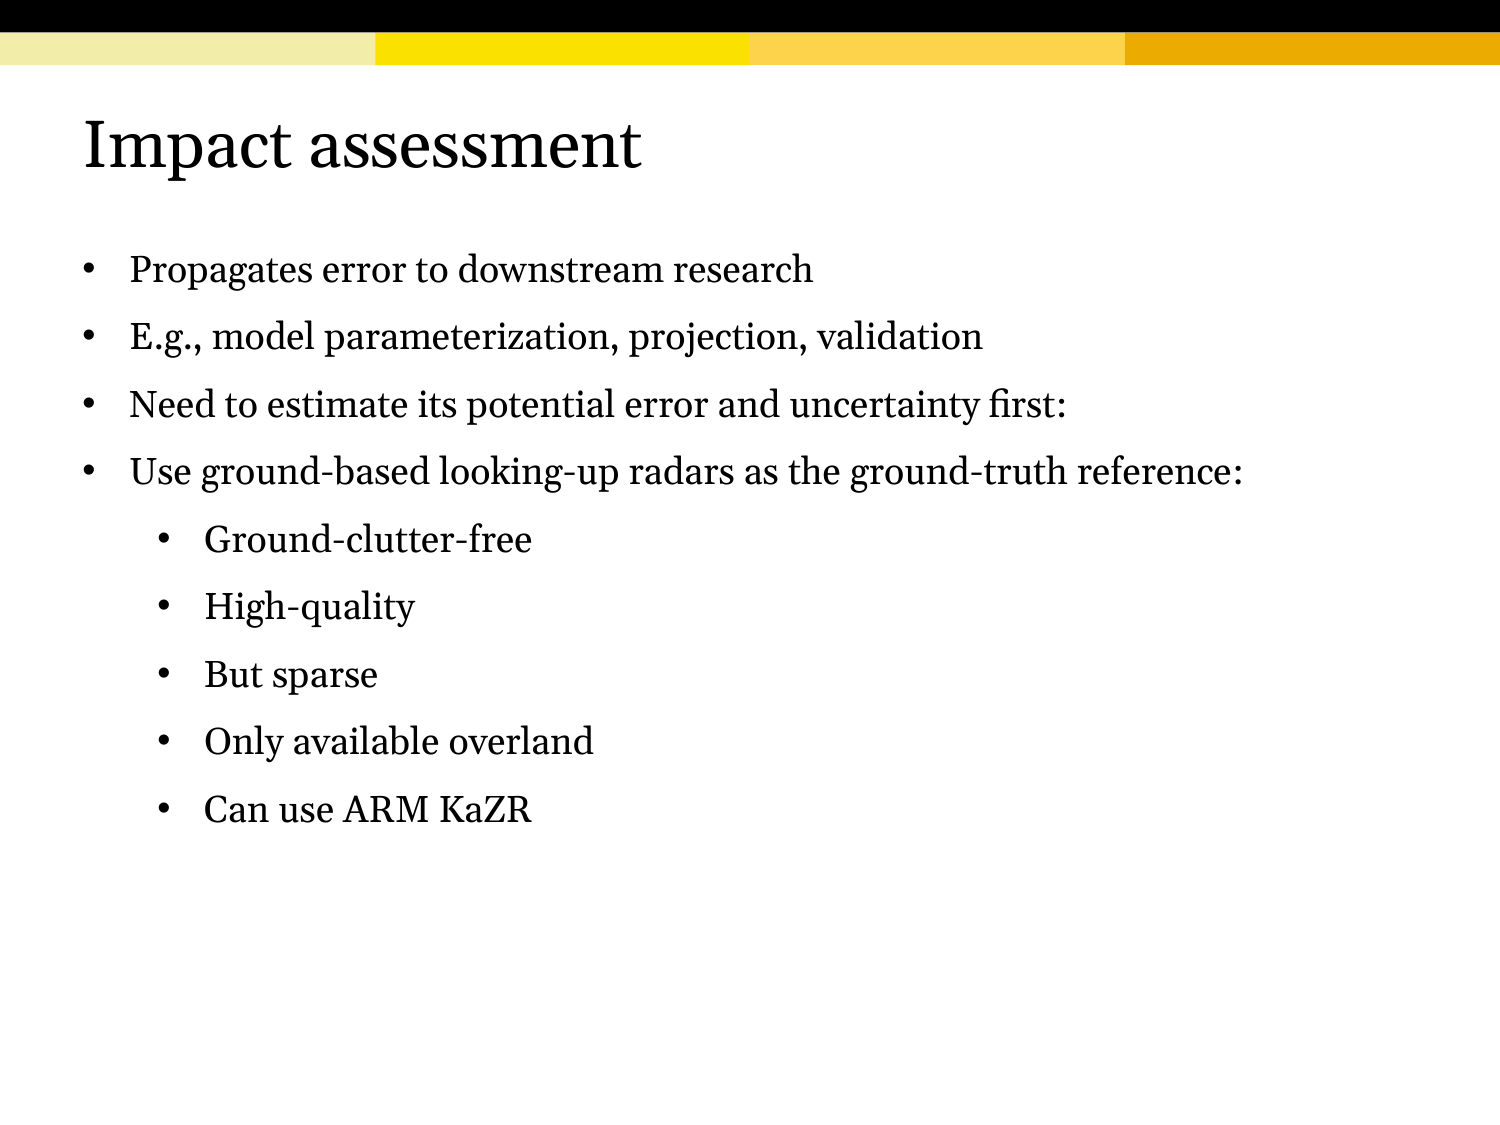

Impact assessment
Propagates error to downstream research
E.g., model parameterization, projection, validation
Need to estimate its potential error and uncertainty first:
Use ground-based looking-up radars as the ground-truth reference:
Ground-clutter-free
High-quality
But sparse
Only available overland
Can use ARM KaZR